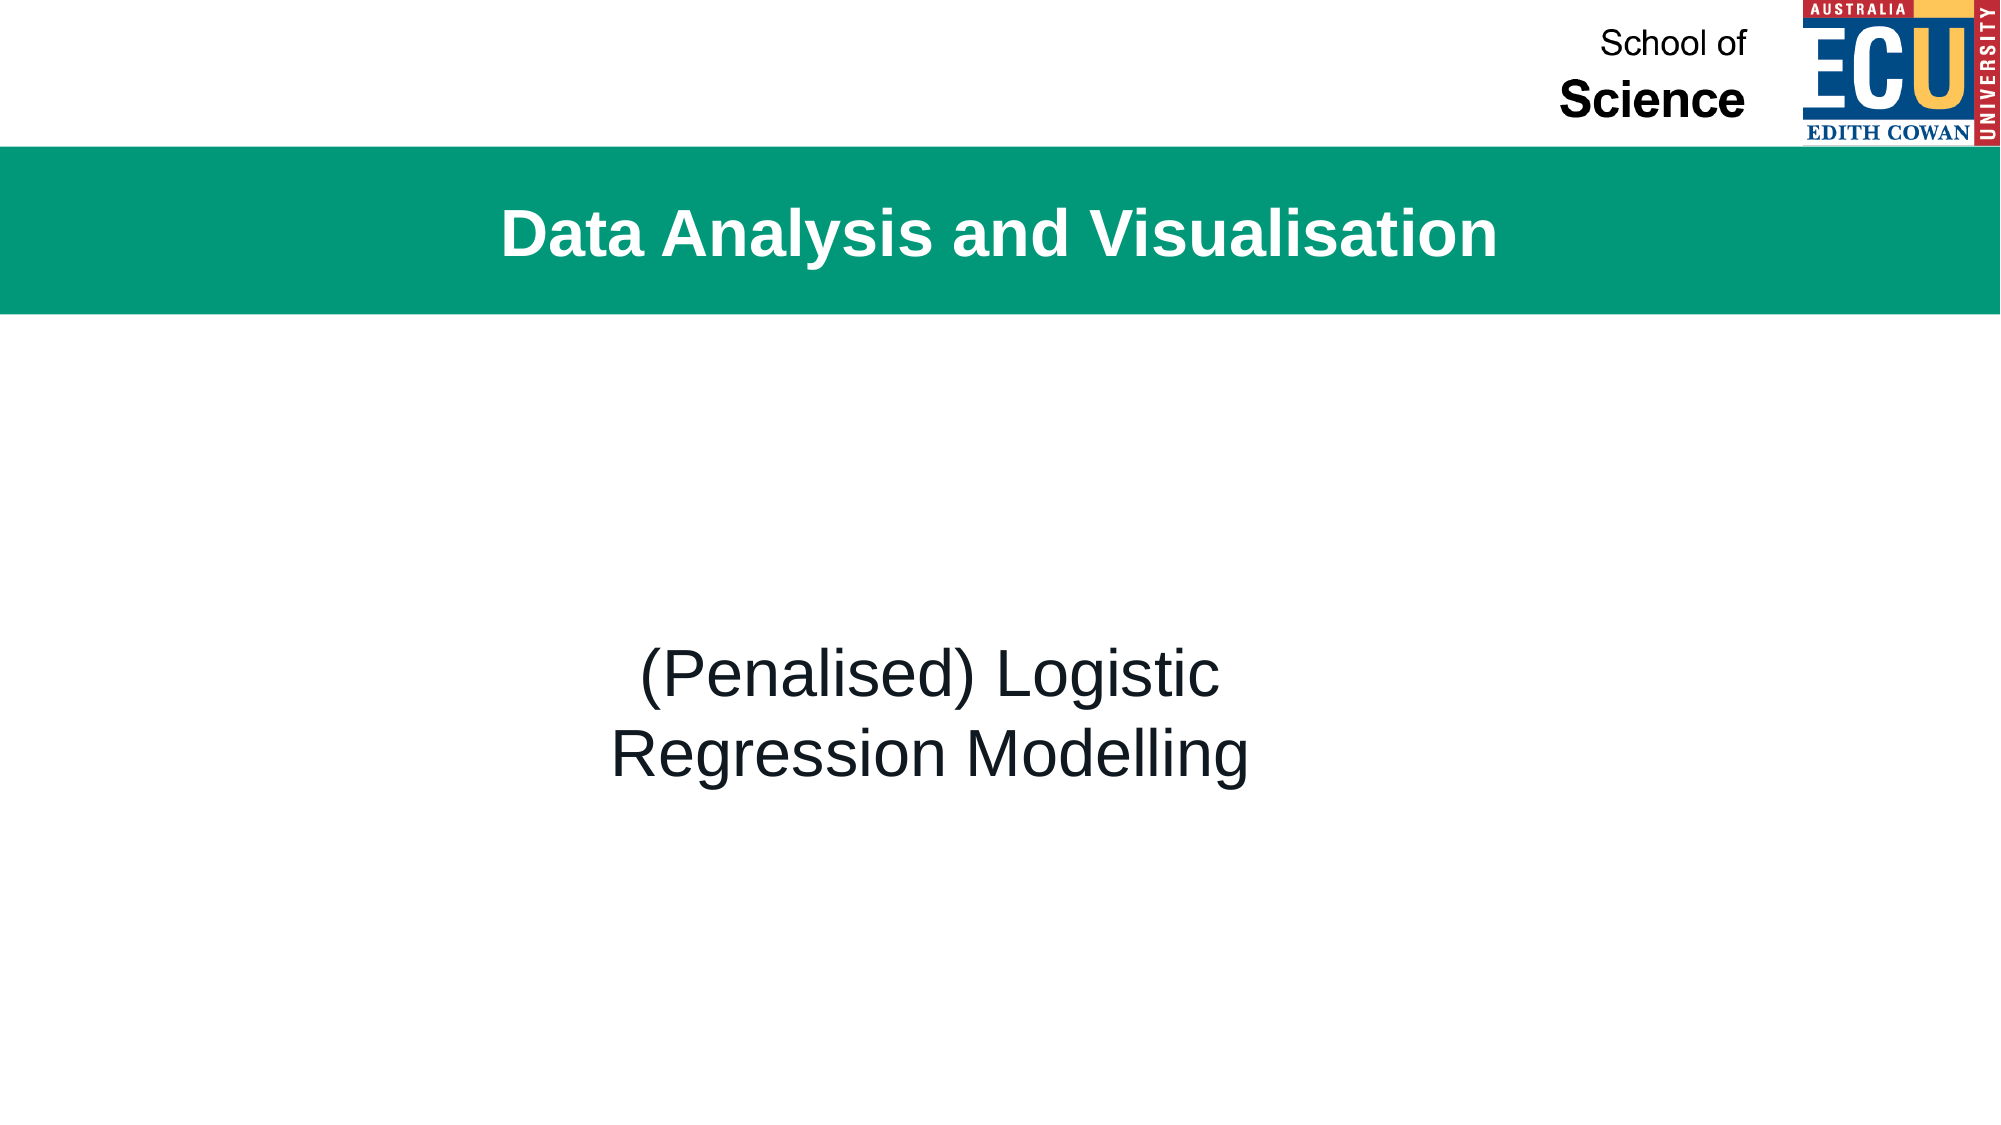

# Data Analysis and Visualisation
(Penalised) Logistic Regression Modelling